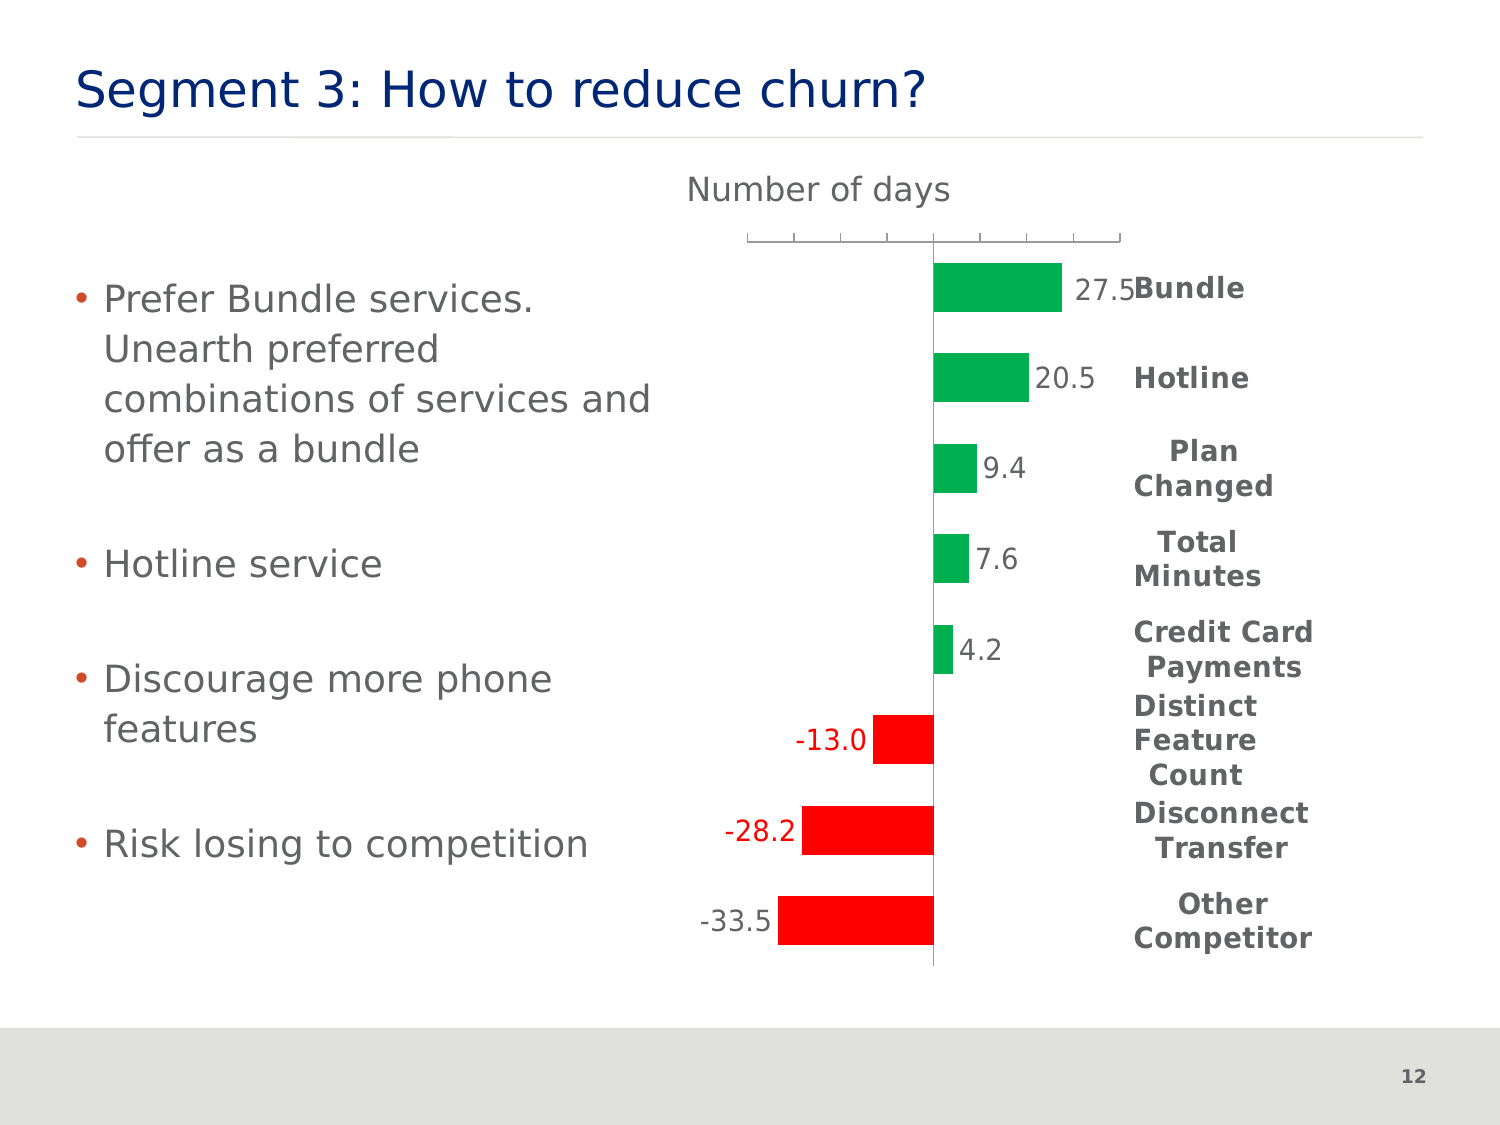

# Segment 3: How to reduce churn?
Number of days

### Chart

| Category | % Chg |
|---|---|
| Bundle | 27.54 |
| Hotline | 20.48 |
| Plan Changed | 9.35 |
| Total Minutes | 7.64 |
| Credit Card Payments | 4.23 |
| Distinct Feature Count | -12.98 |
| Disconnect Transfer | -28.22 |
| Other Competitor | -33.48 |
Prefer Bundle services. Unearth preferred combinations of services and offer as a bundle

Hotline service

Discourage more phone features

Risk losing to competition